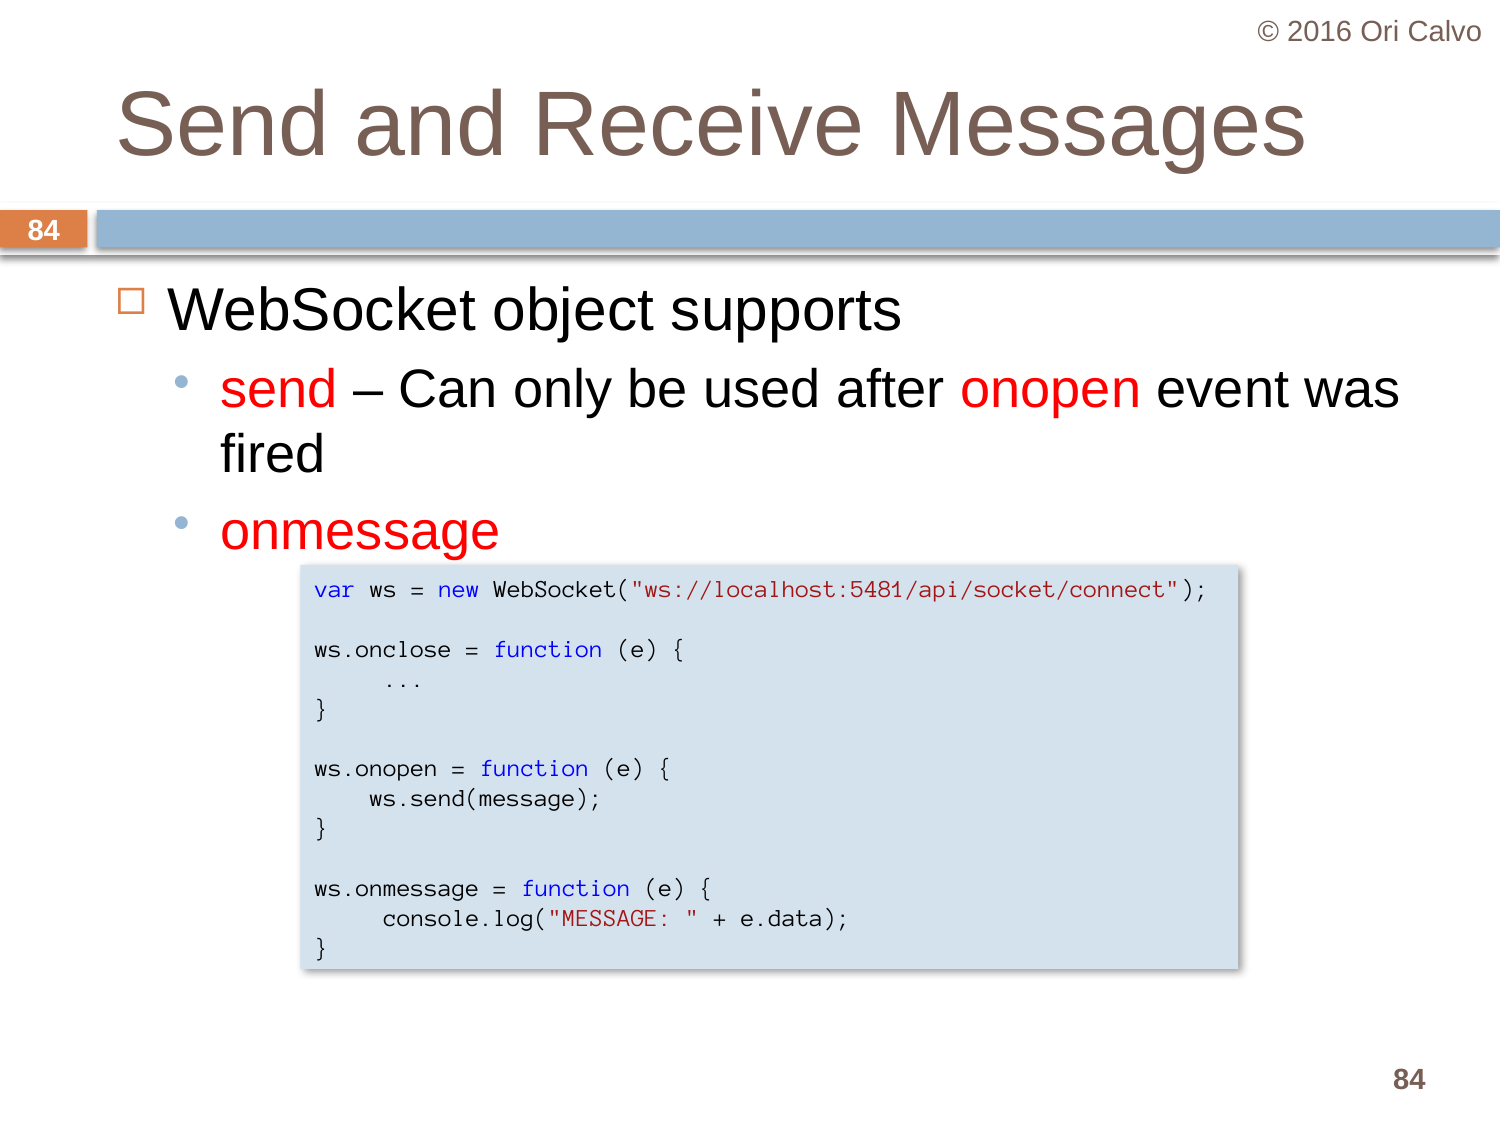

© 2016 Ori Calvo
# Send and Receive Messages
84
WebSocket object supports
send – Can only be used after onopen event was fired
onmessage
var ws = new WebSocket("ws://localhost:5481/api/socket/connect");

ws.onclose = function (e) {
     ...
}

ws.onopen = function (e) {
    ws.send(message);
}

ws.onmessage = function (e) {
     console.log("MESSAGE: " + e.data);
}